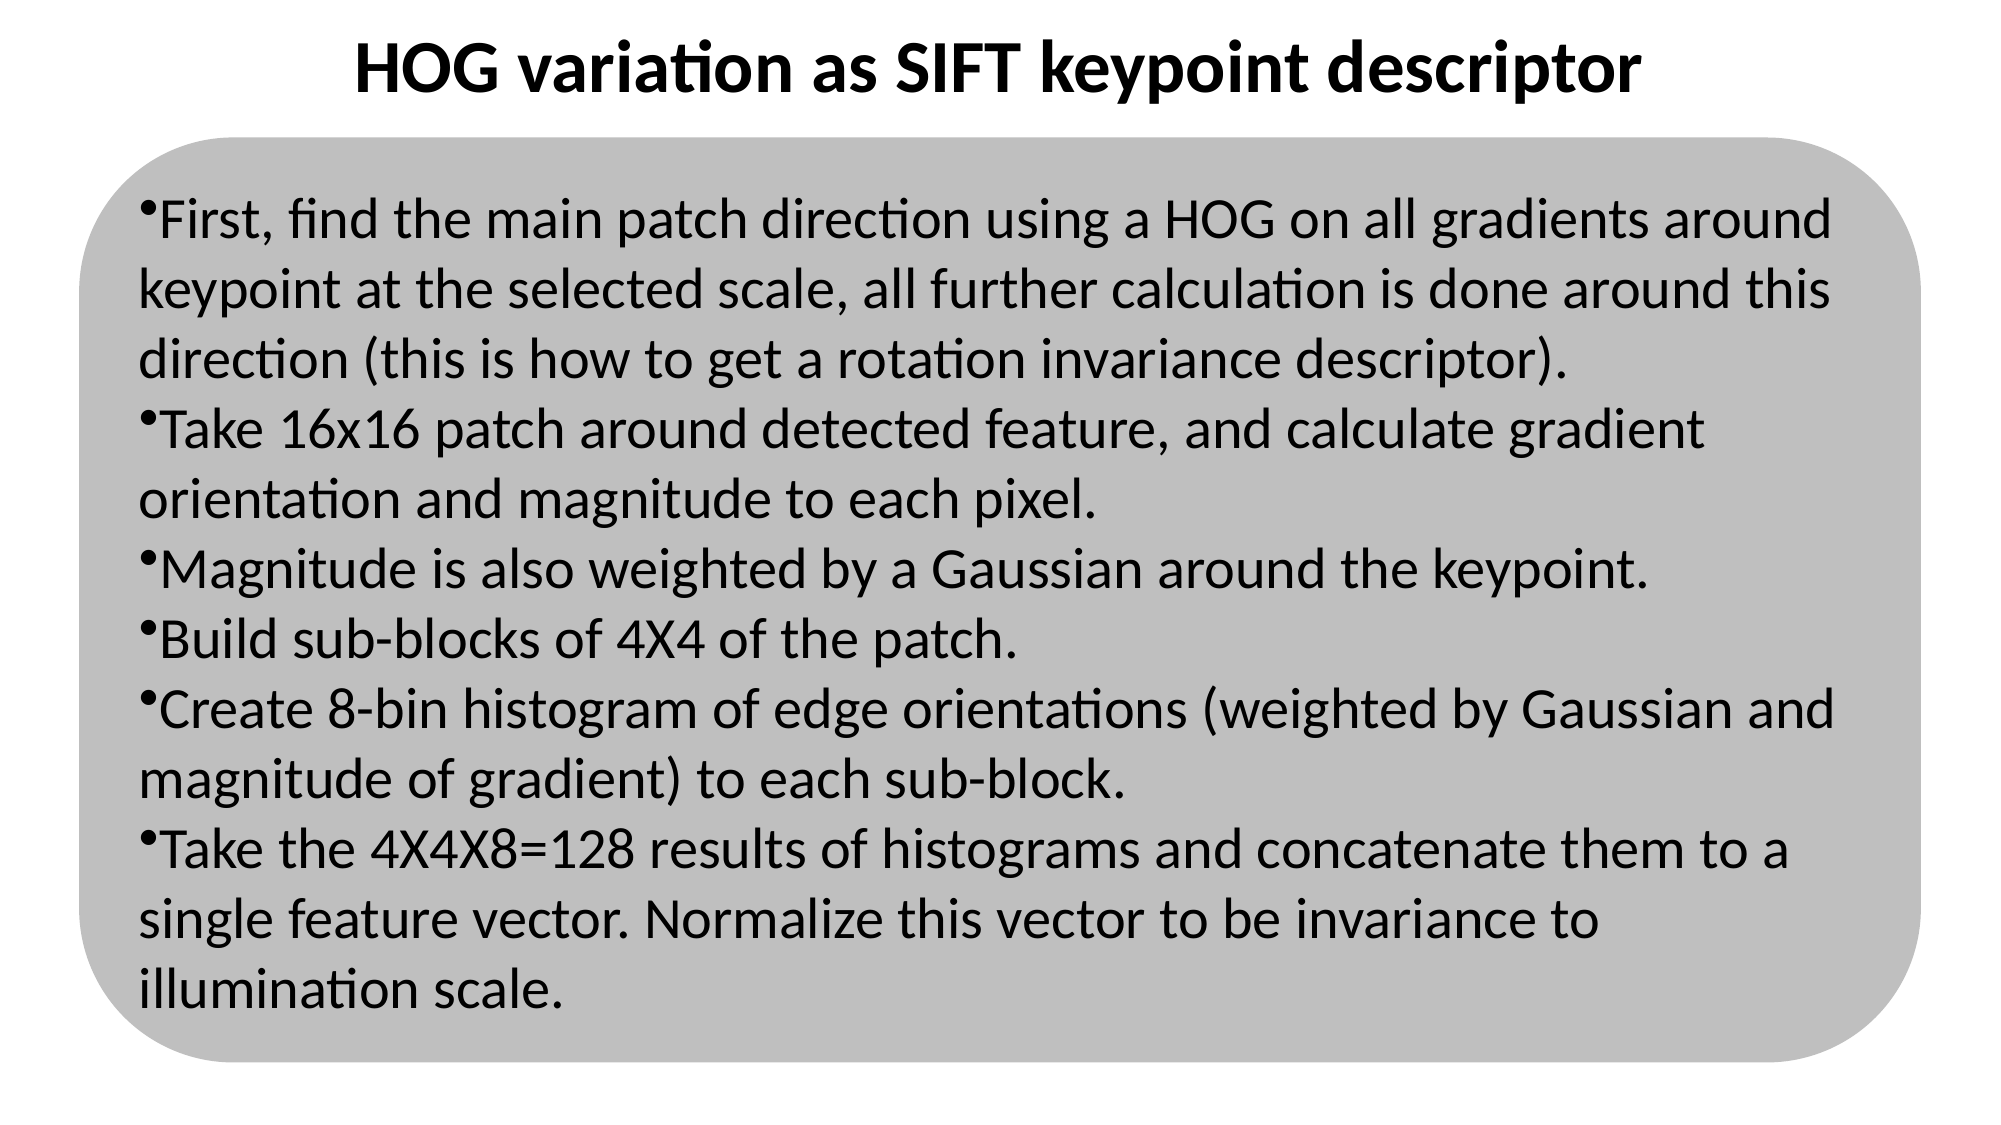

# HOG variation as SIFT keypoint descriptor

First, find the main patch direction using a HOG on all gradients around keypoint at the selected scale, all further calculation is done around this direction (this is how to get a rotation invariance descriptor).
Take 16x16 patch around detected feature, and calculate gradient orientation and magnitude to each pixel.
Magnitude is also weighted by a Gaussian around the keypoint.
Build sub-blocks of 4X4 of the patch.
Create 8-bin histogram of edge orientations (weighted by Gaussian and magnitude of gradient) to each sub-block.
Take the 4X4X8=128 results of histograms and concatenate them to a single feature vector. Normalize this vector to be invariance to illumination scale.